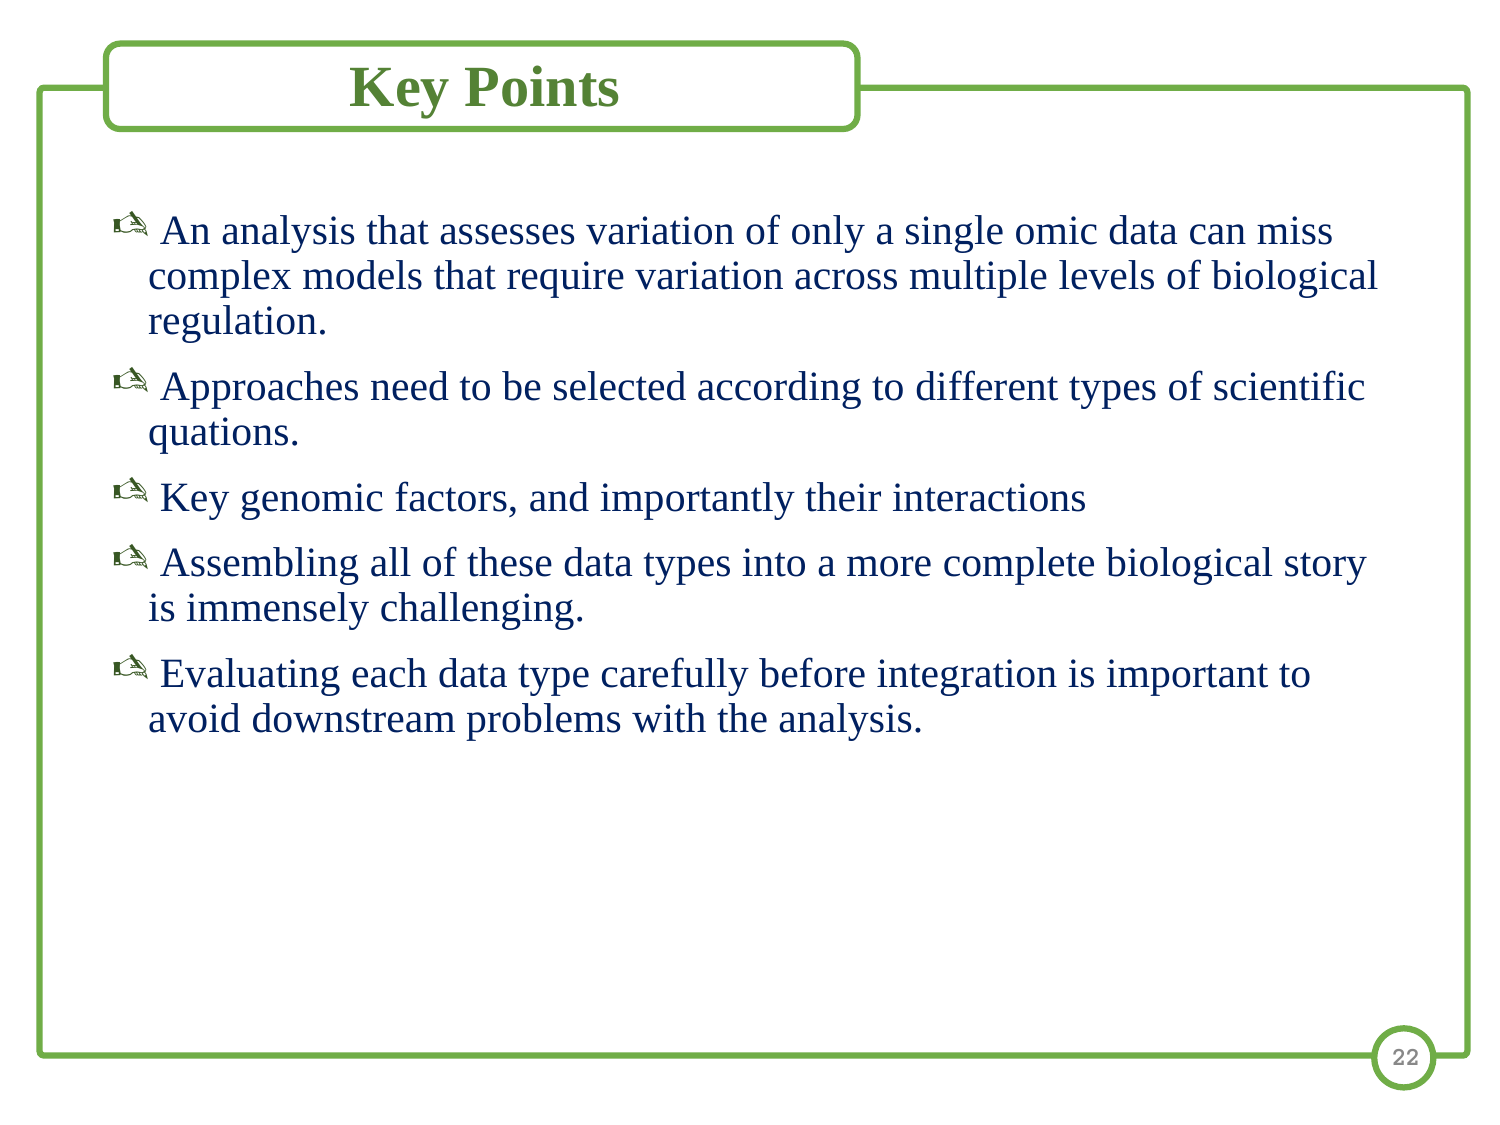

# Key Points
 An analysis that assesses variation of only a single omic data can miss complex models that require variation across multiple levels of biological regulation.
 Approaches need to be selected according to different types of scientific quations.
 Key genomic factors, and importantly their interactions
 Assembling all of these data types into a more complete biological story is immensely challenging.
 Evaluating each data type carefully before integration is important to avoid downstream problems with the analysis.
22